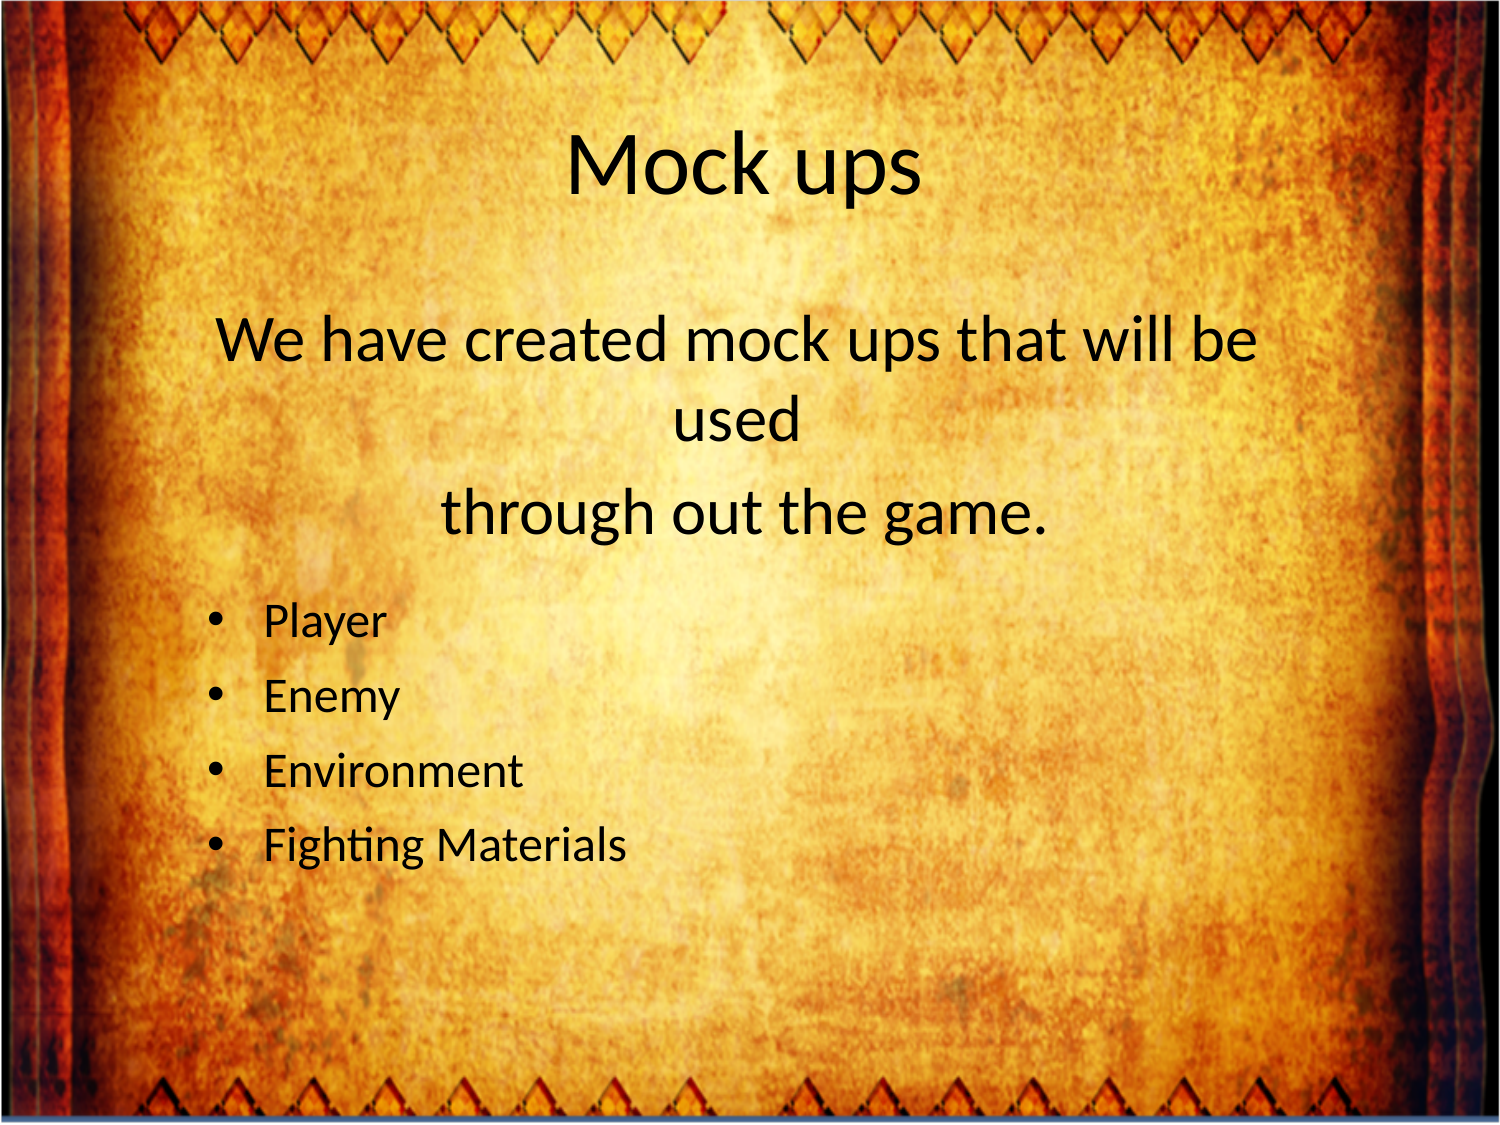

# Mock ups
We have created mock ups that will be used
 through out the game.
Player
Enemy
Environment
Fighting Materials